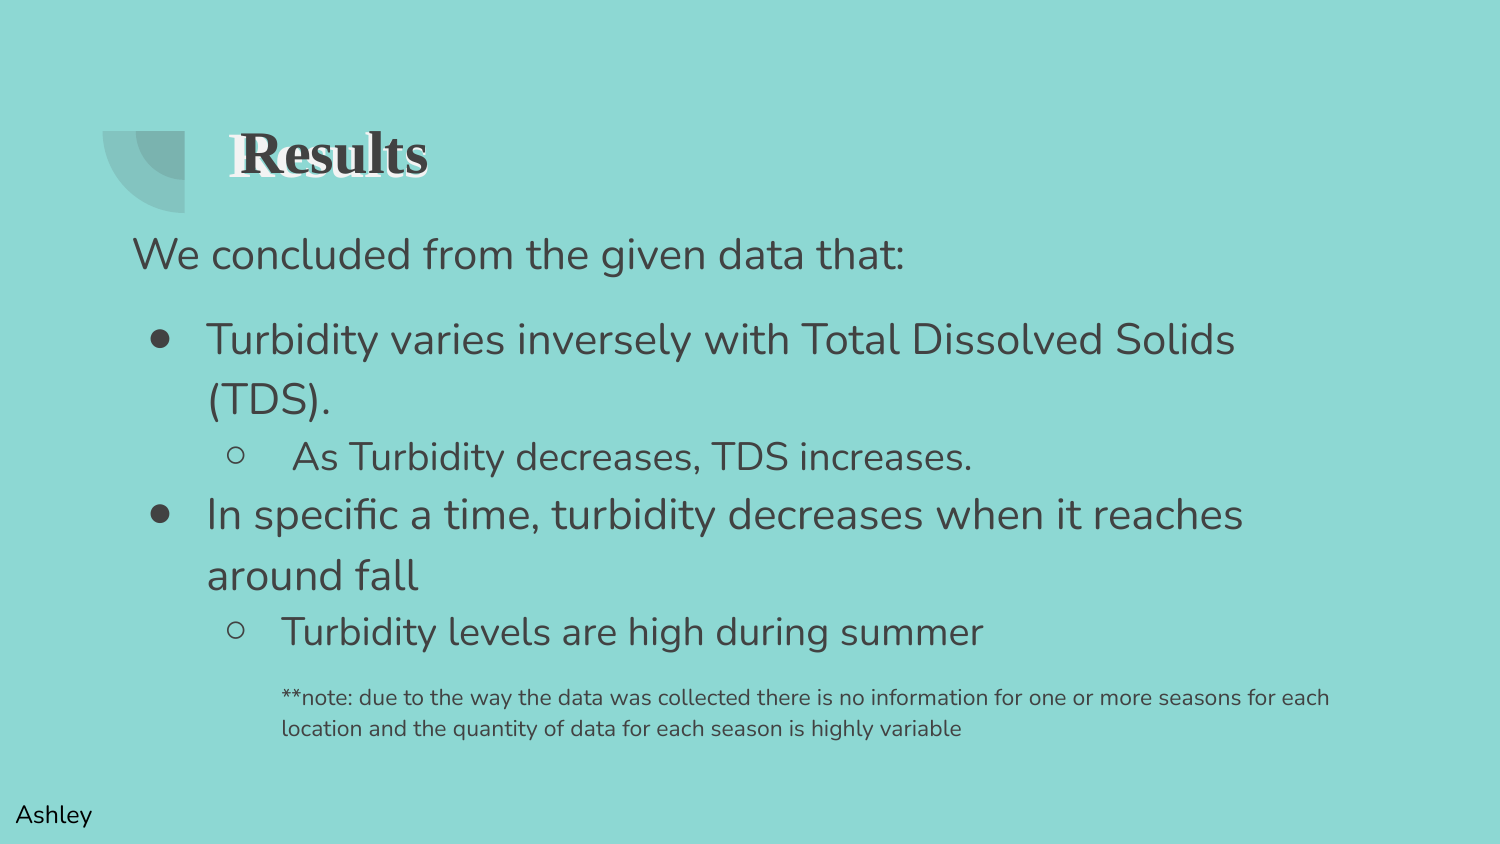

# Results
Results
We concluded from the given data that:
Turbidity varies inversely with Total Dissolved Solids (TDS).
 As Turbidity decreases, TDS increases.
In specific a time, turbidity decreases when it reaches around fall
Turbidity levels are high during summer
**note: due to the way the data was collected there is no information for one or more seasons for each location and the quantity of data for each season is highly variable

Ashley